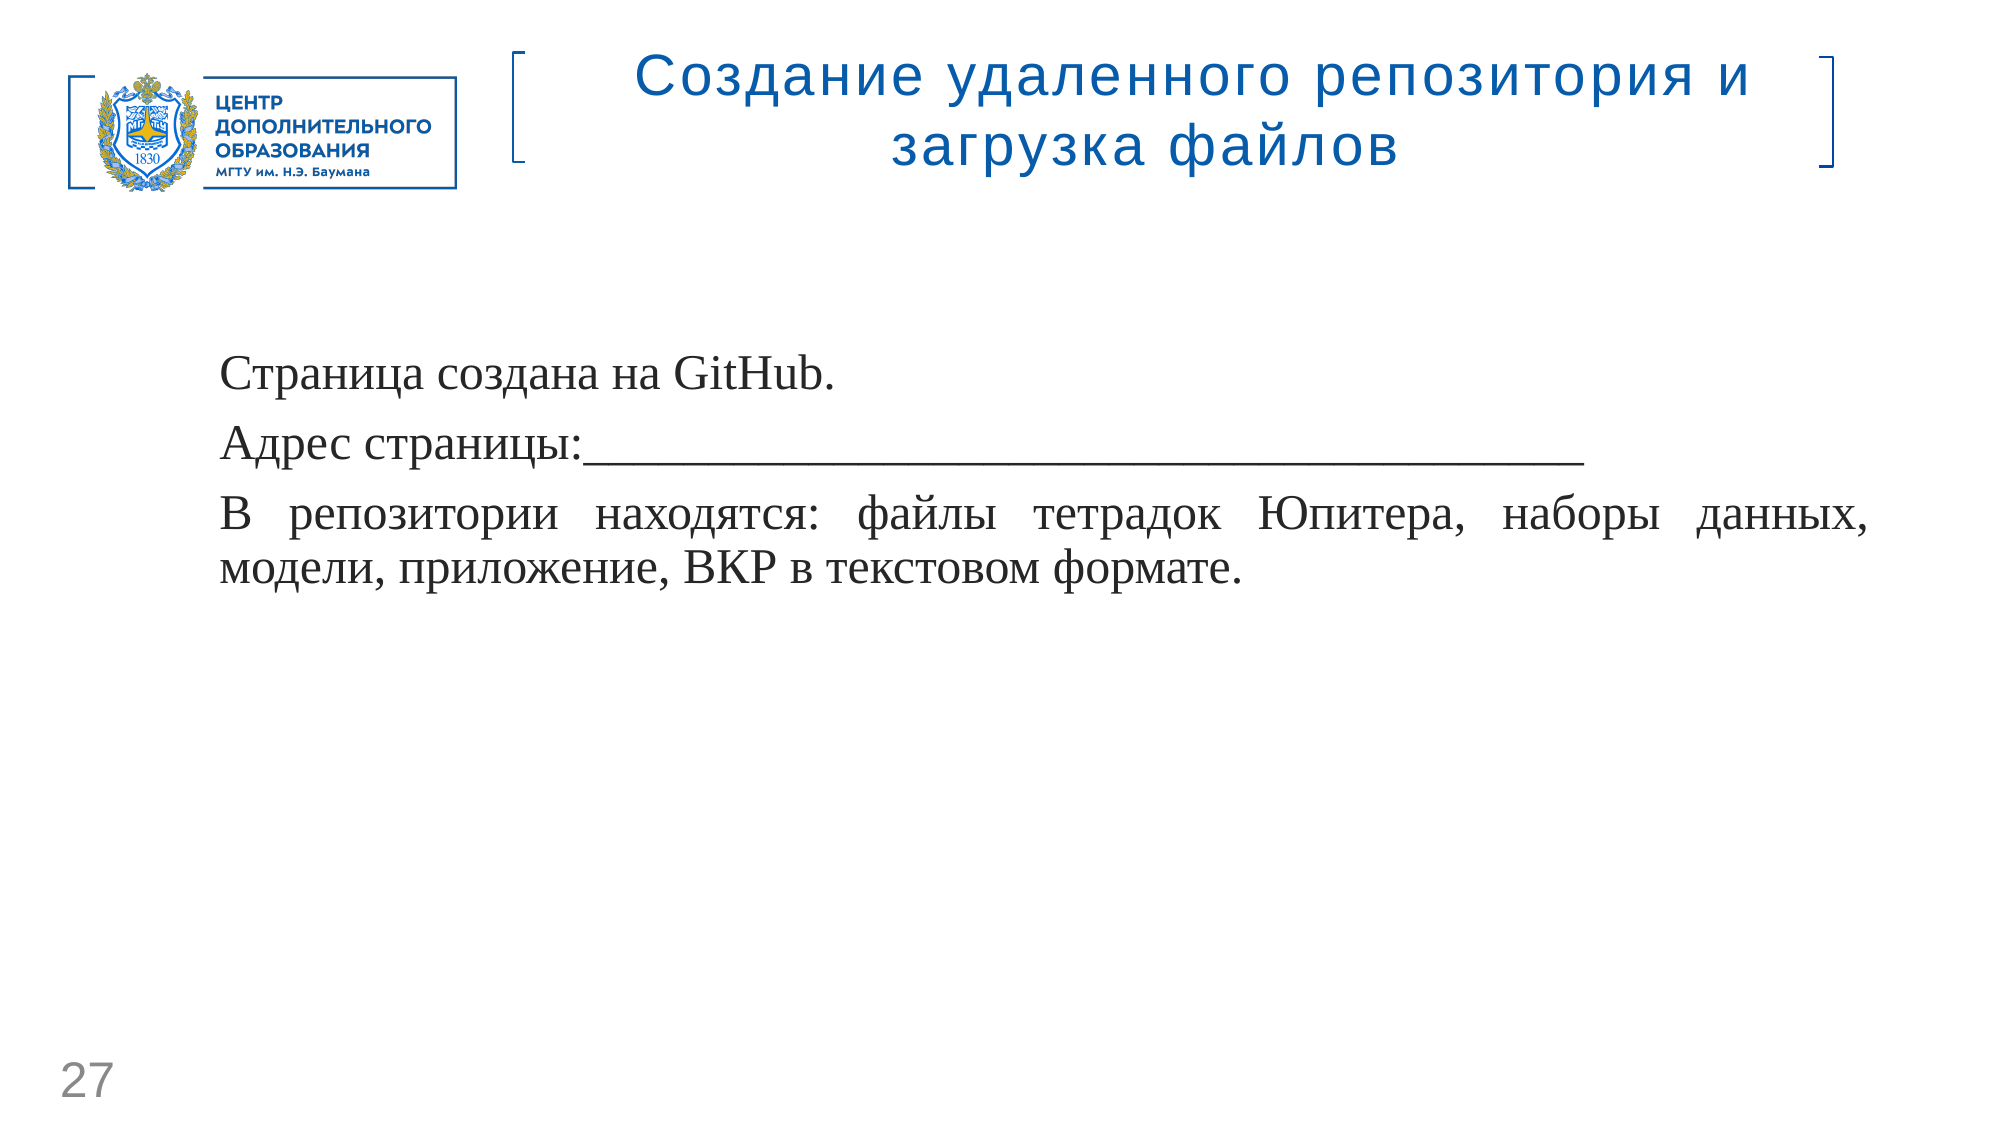

Создание удаленного репозитория и загрузка файлов

Страница создана на GitHub.
Адрес страницы:________________________________________
В репозитории находятся: файлы тетрадок Юпитера, наборы данных, модели, приложение, ВКР в текстовом формате.
27